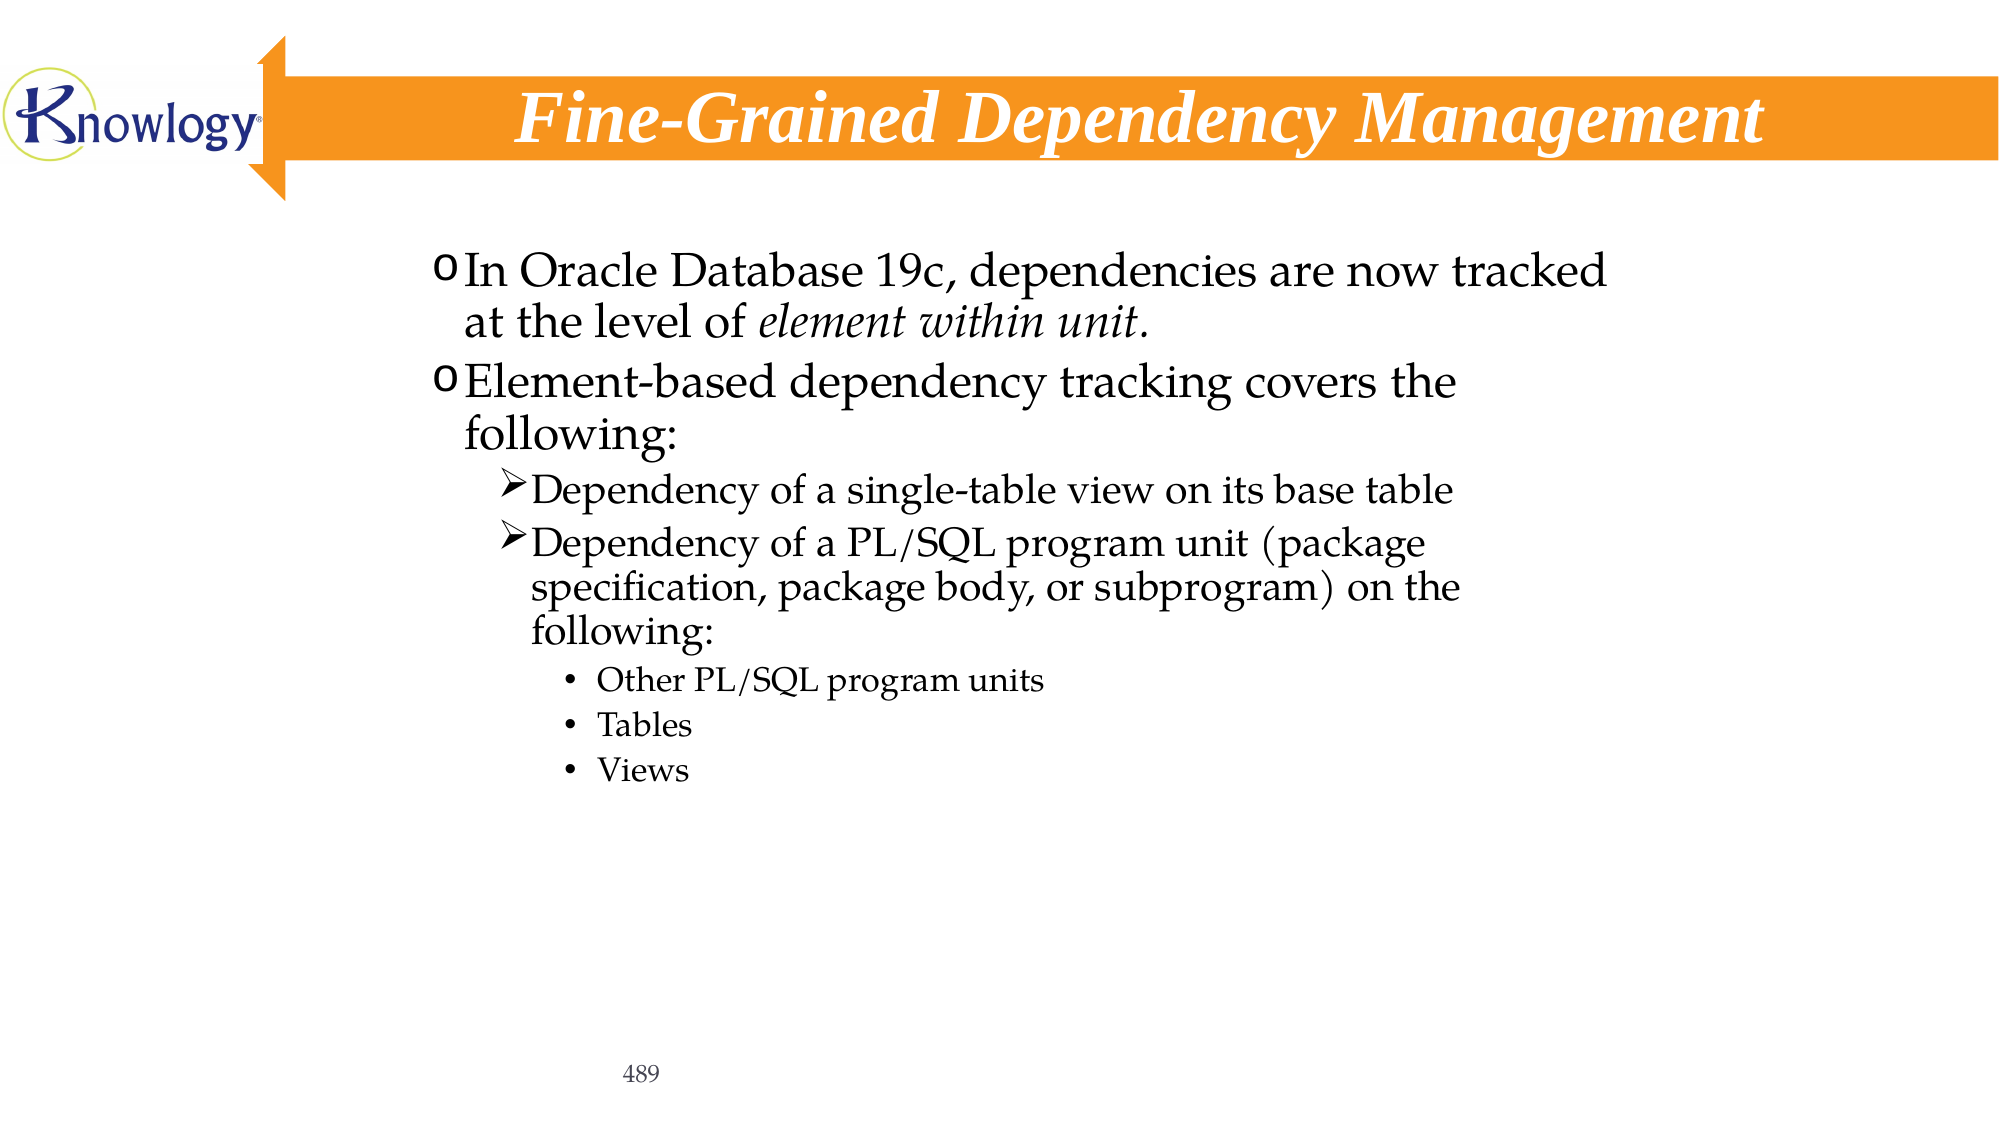

# Fine-Grained Dependency Management
In Oracle Database 19c, dependencies are now tracked at the level of element within unit.
Element-based dependency tracking covers the following:
Dependency of a single-table view on its base table
Dependency of a PL/SQL program unit (package specification, package body, or subprogram) on the following:
Other PL/SQL program units
Tables
Views
489